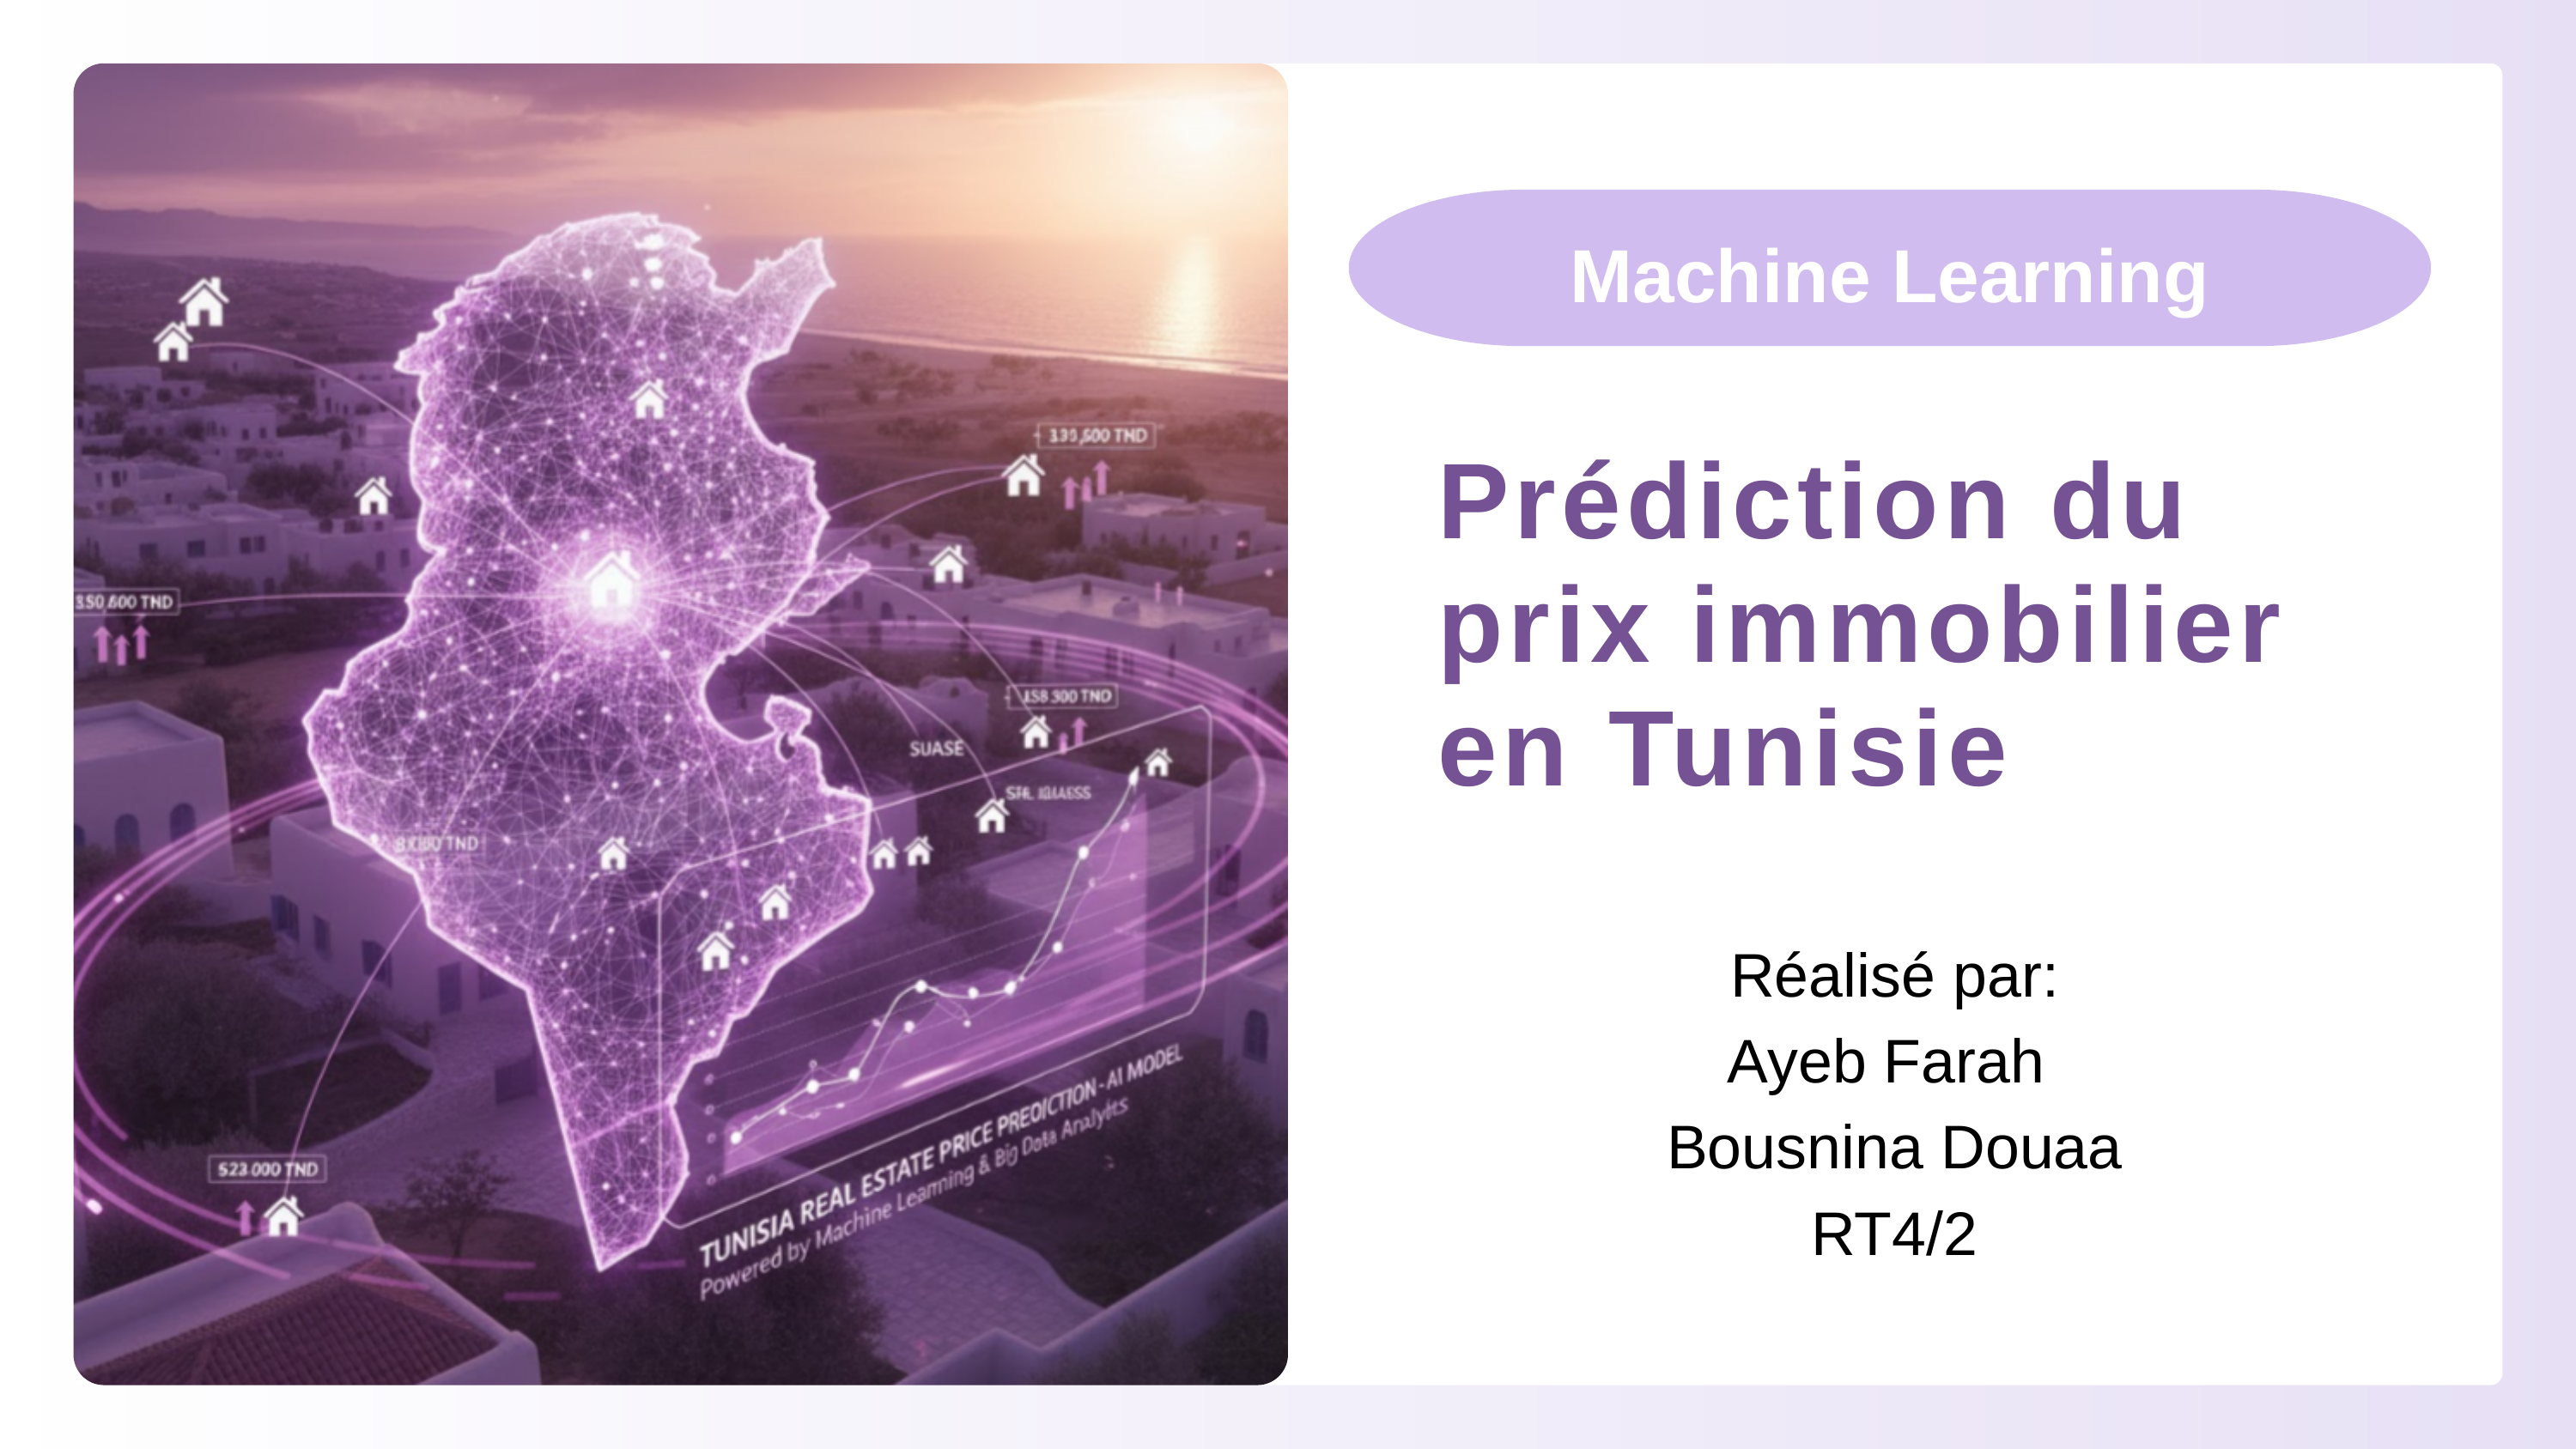

Machine Learning
Prédiction du prix immobilier en Tunisie

Réalisé par:
Ayeb Farah
Bousnina Douaa
RT4/2